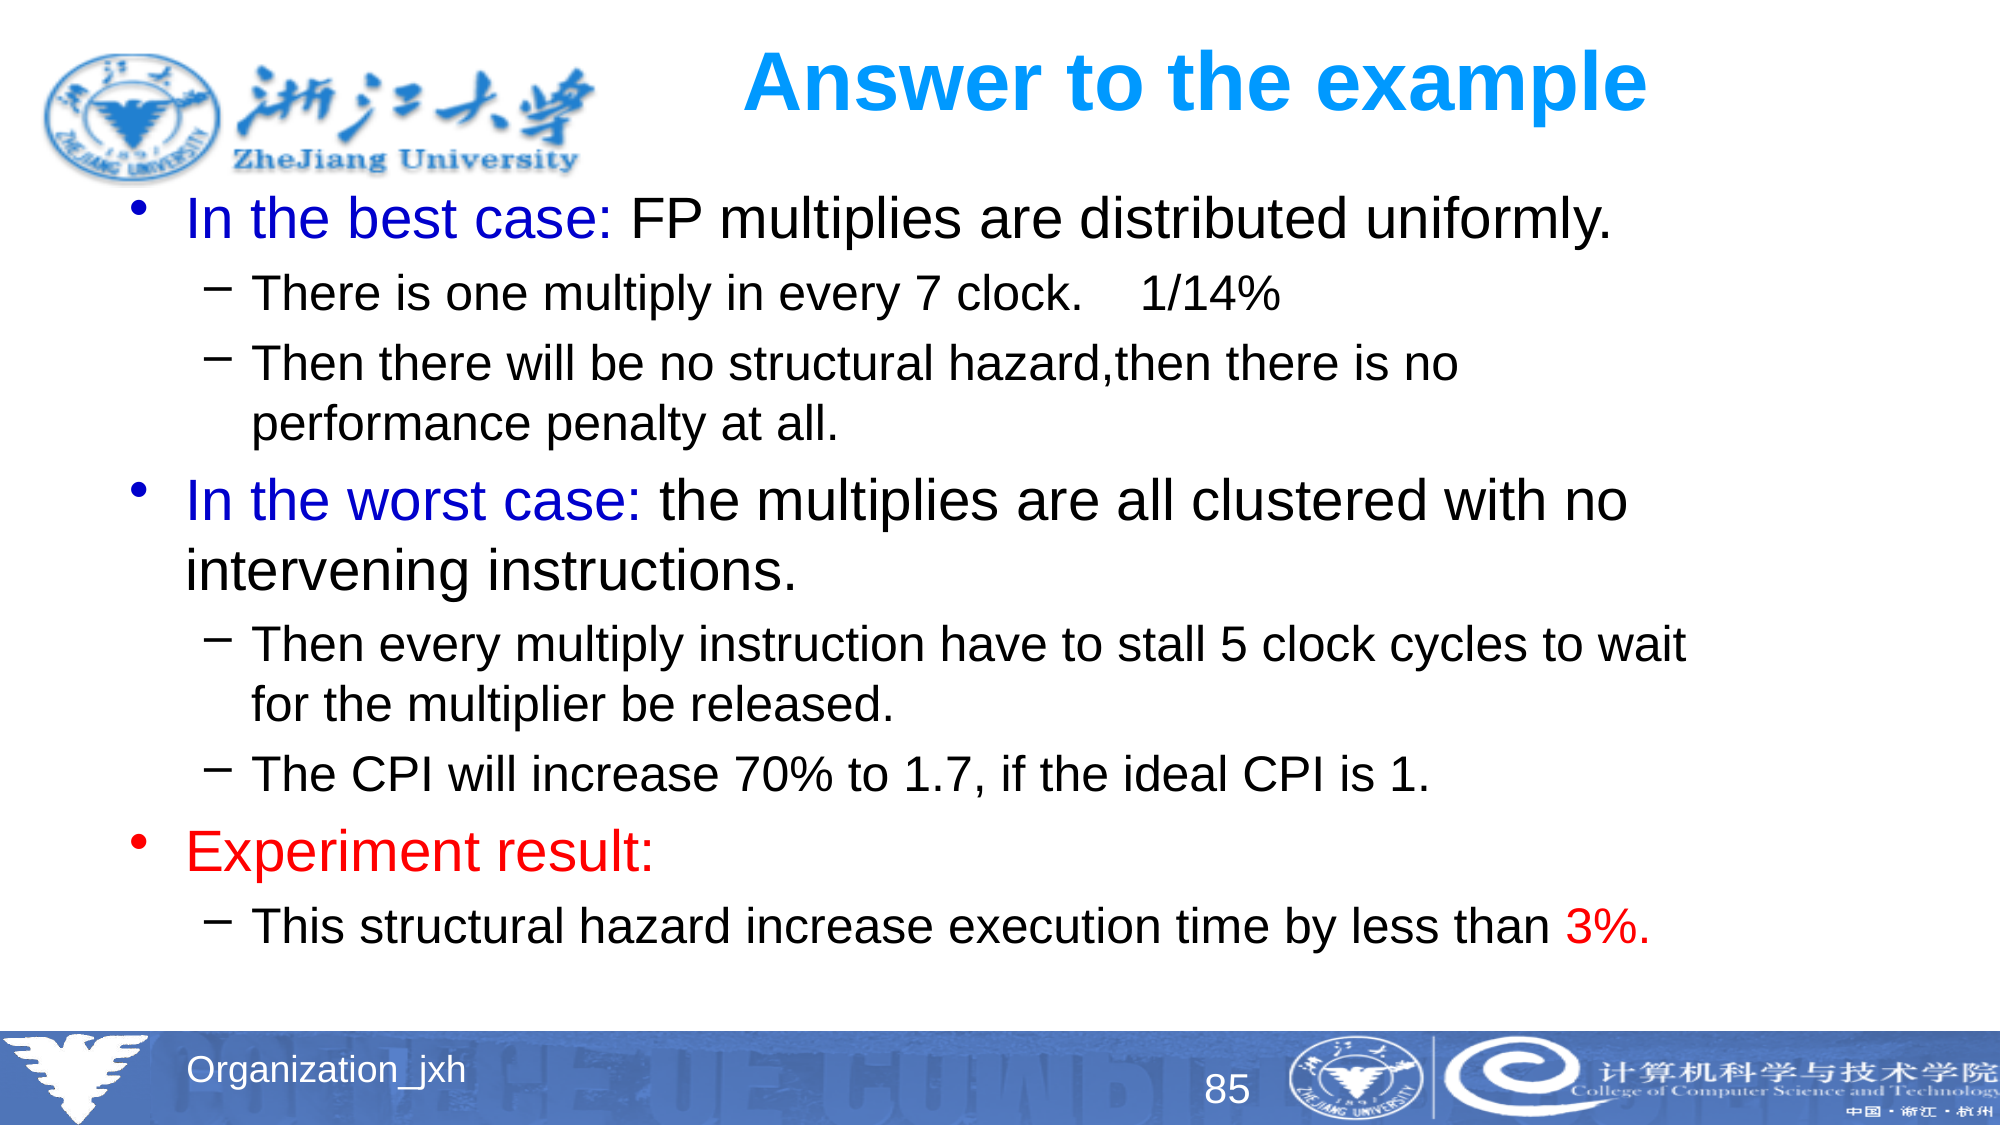

# Answer to the example
In the best case: FP multiplies are distributed uniformly.
There is one multiply in every 7 clock.    1/14%
Then there will be no structural hazard,then there is no performance penalty at all.
In the worst case: the multiplies are all clustered with no intervening instructions.
Then every multiply instruction have to stall 5 clock cycles to wait for the multiplier be released.
The CPI will increase 70% to 1.7, if the ideal CPI is 1.
Experiment result:
This structural hazard increase execution time by less than 3%.